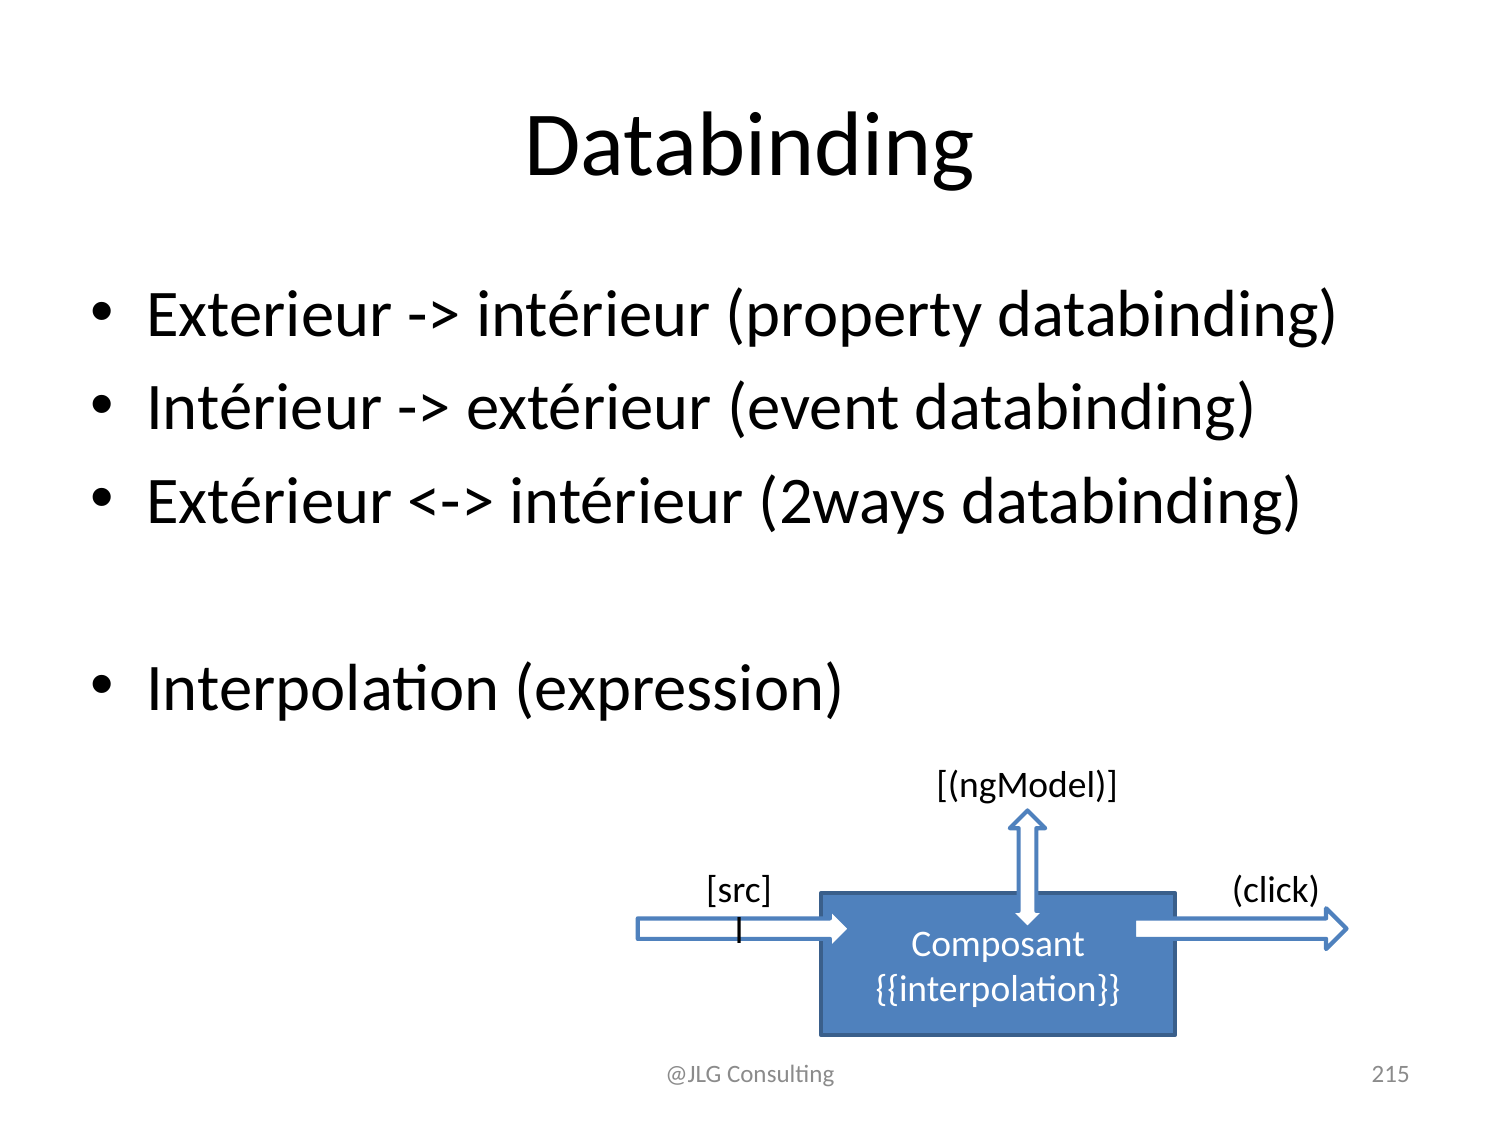

# Databinding
Exterieur -> intérieur (property databinding)
Intérieur -> extérieur (event databinding)
Extérieur <-> intérieur (2ways databinding)

Interpolation (expression)
[(ngModel)]

[src]
(click)
Composant
{{interpolation}}

l
@JLG Consulting
215